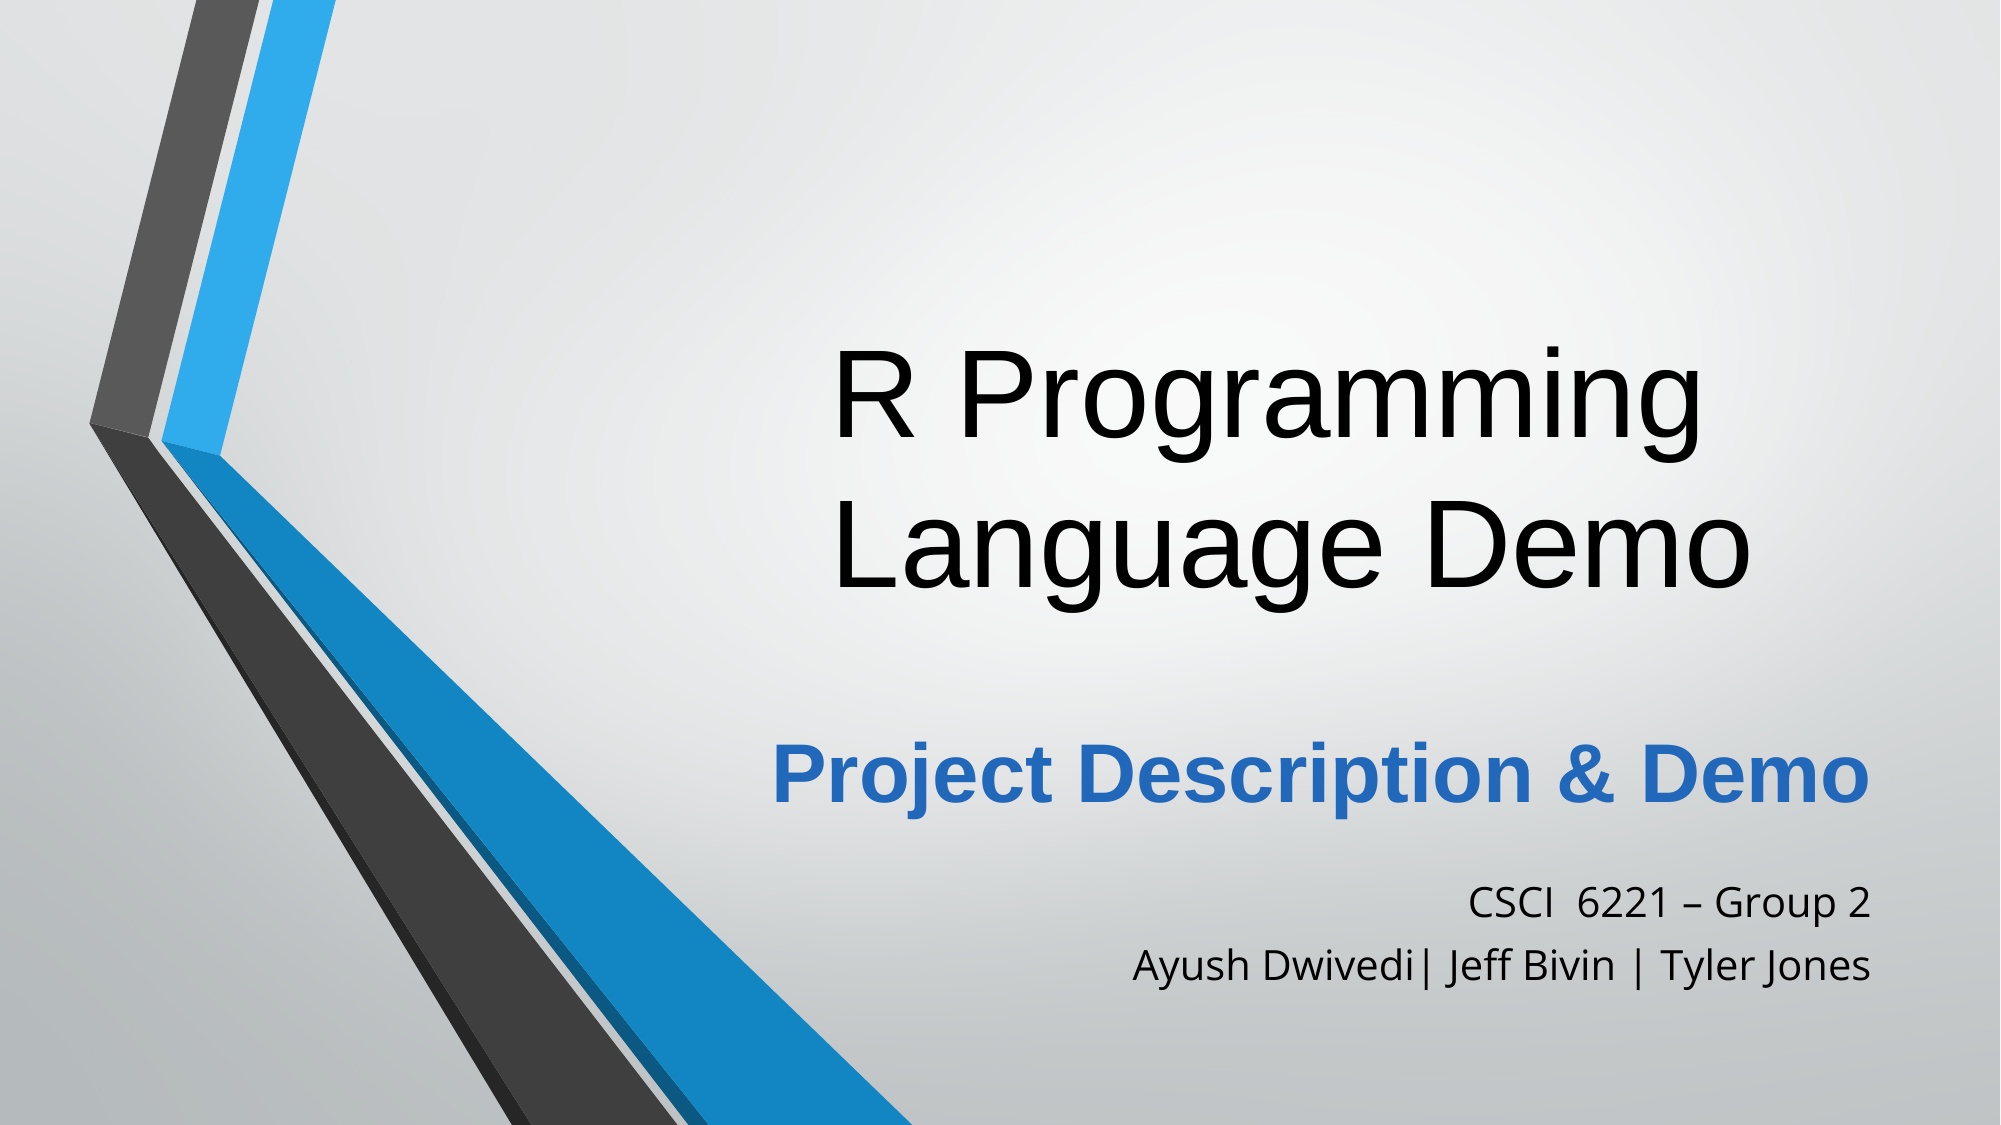

# R Programming Language Demo
Project Description & Demo
CSCI  6221 – Group 2
Ayush Dwivedi| Jeff Bivin | Tyler Jones